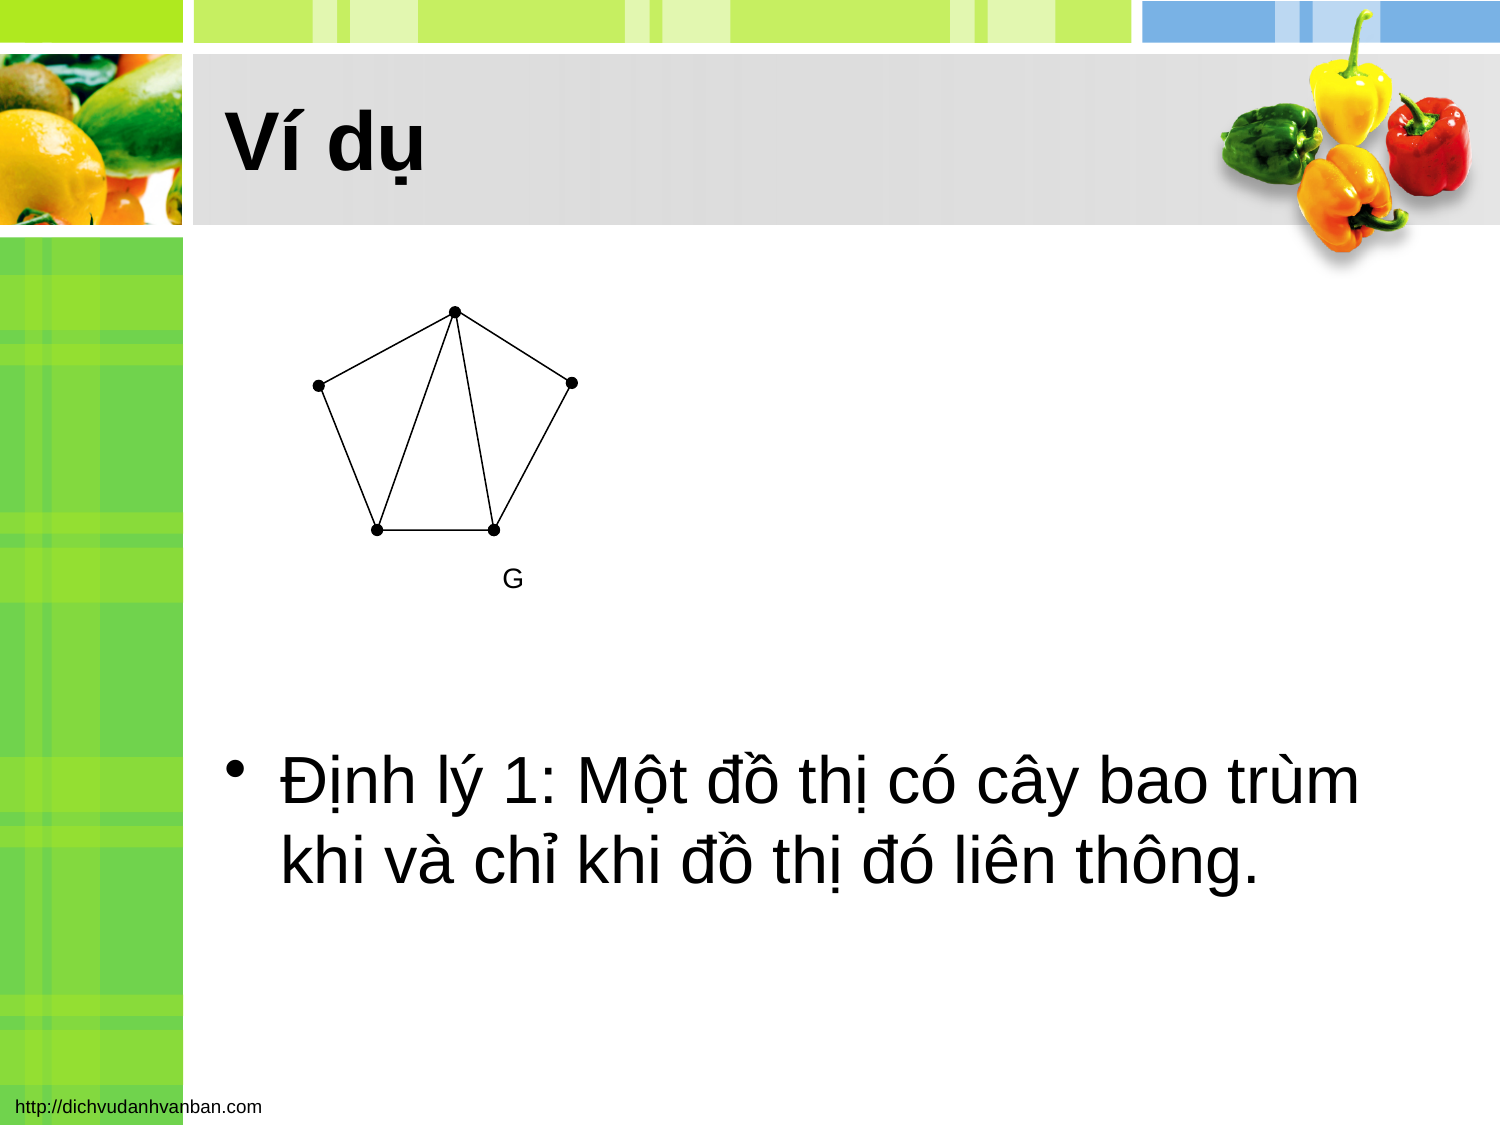

# Ví dụ

Định lý 1: Một đồ thị có cây bao trùm khi và chỉ khi đồ thị đó liên thông.

G